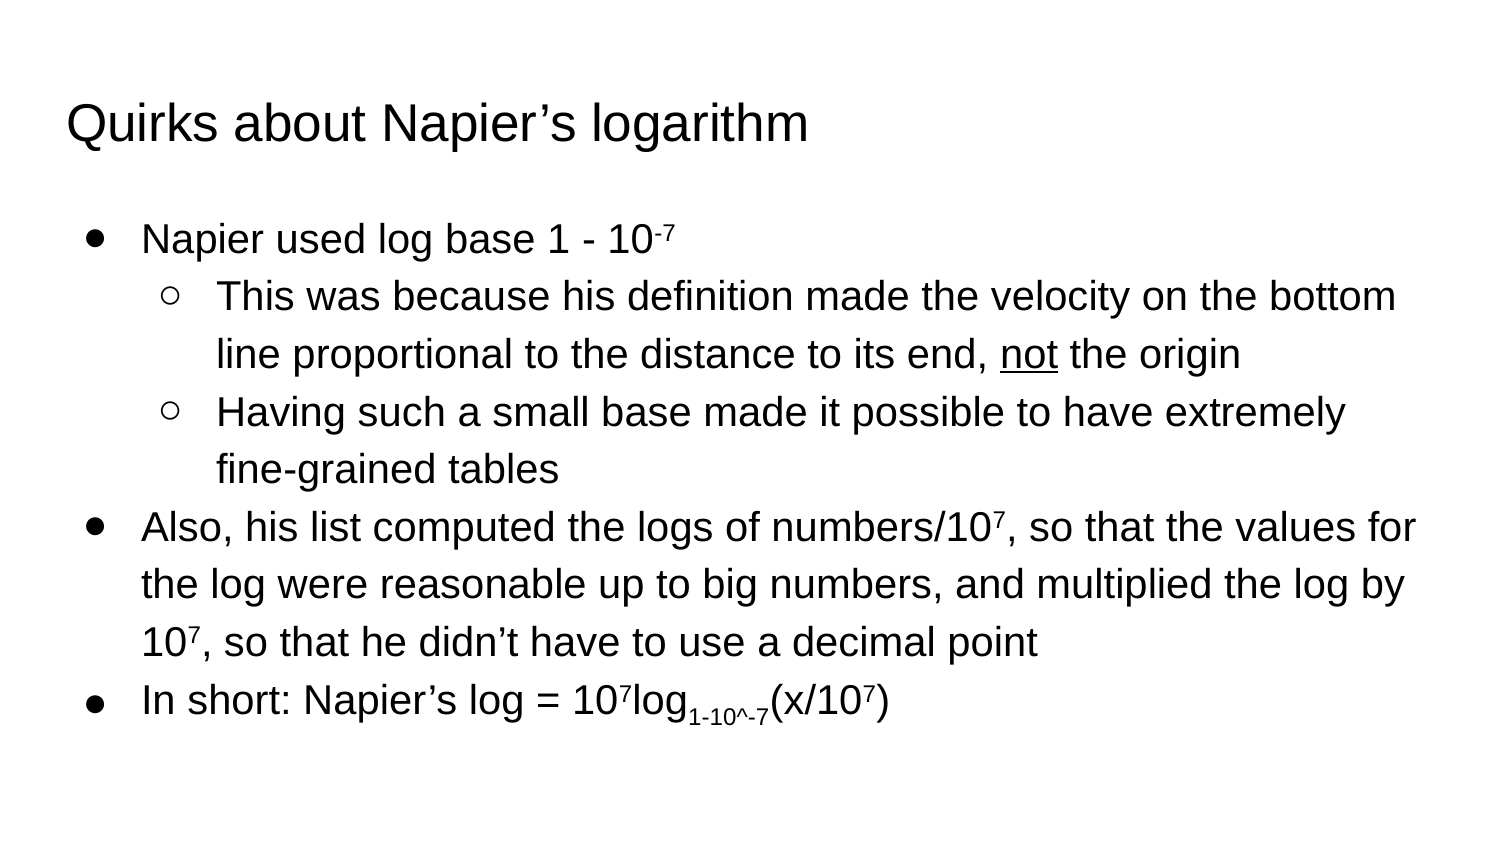

# Quirks about Napier’s logarithm
Napier used log base 1 - 10-7
This was because his definition made the velocity on the bottom line proportional to the distance to its end, not the origin
Having such a small base made it possible to have extremely fine-grained tables
Also, his list computed the logs of numbers/107, so that the values for the log were reasonable up to big numbers, and multiplied the log by 107, so that he didn’t have to use a decimal point
In short: Napier’s log = 107log1-10^-7(x/107)